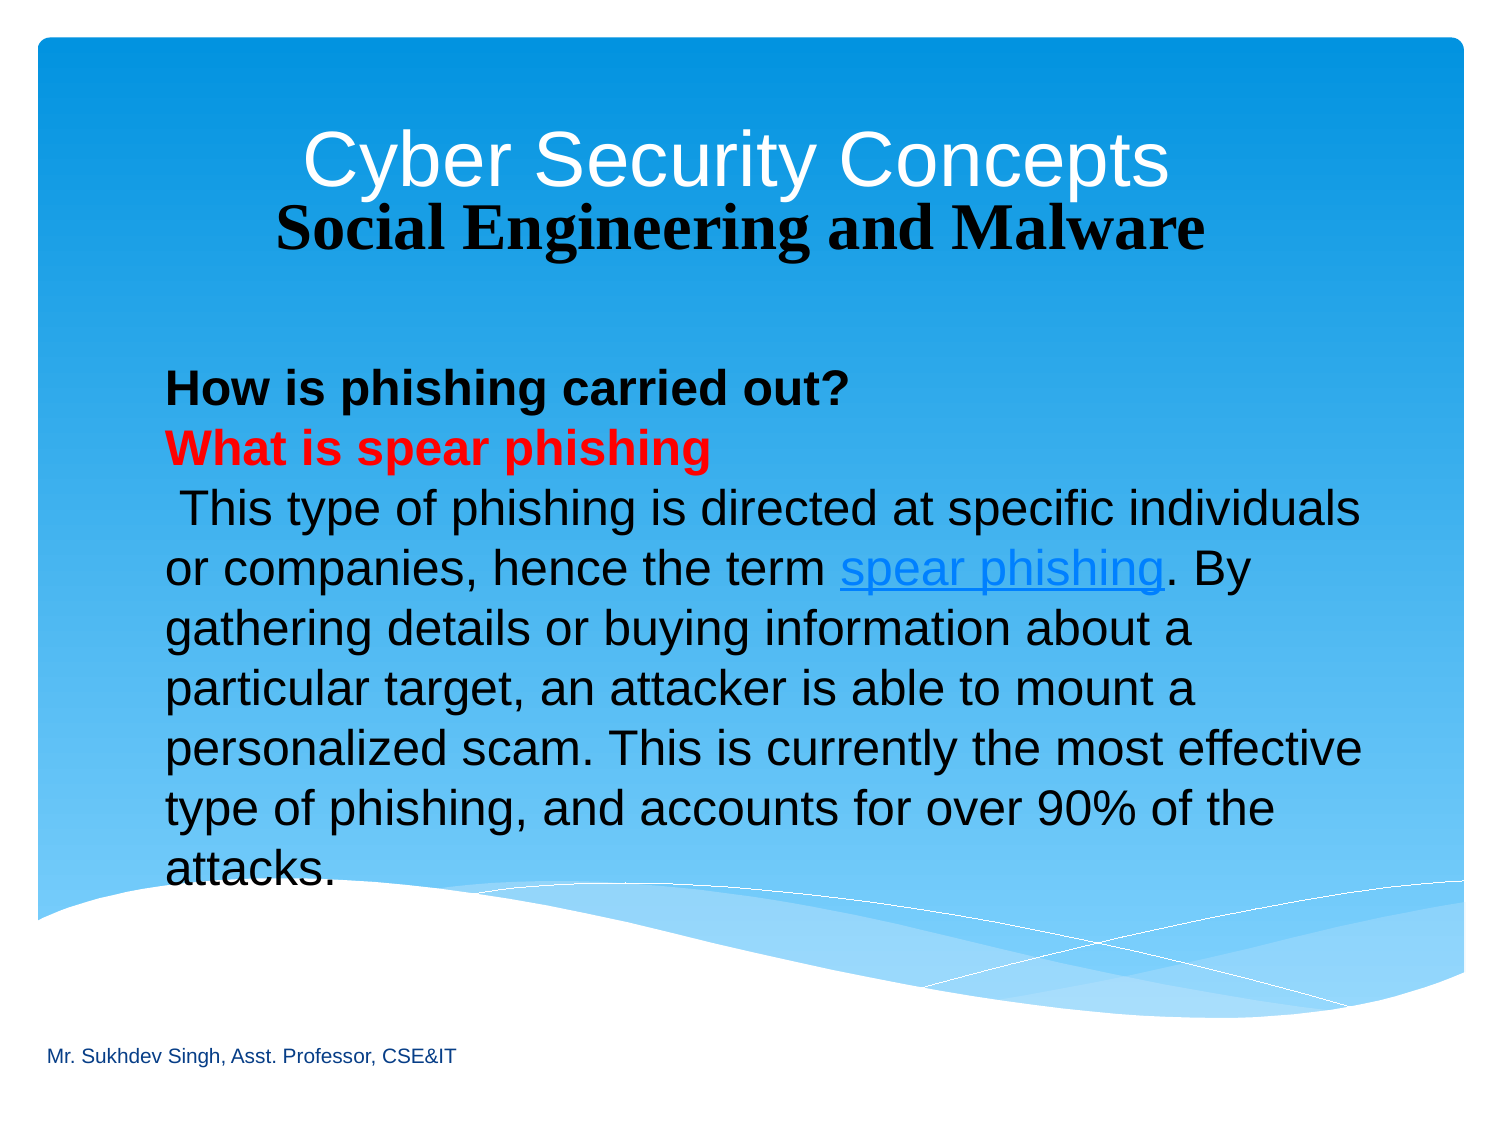

# Cyber Security Concepts
Social Engineering and Malware
How is phishing carried out?
What is spear phishing
 This type of phishing is directed at specific individuals or companies, hence the term spear phishing. By gathering details or buying information about a particular target, an attacker is able to mount a personalized scam. This is currently the most effective type of phishing, and accounts for over 90% of the attacks.
Mr. Sukhdev Singh, Asst. Professor, CSE&IT